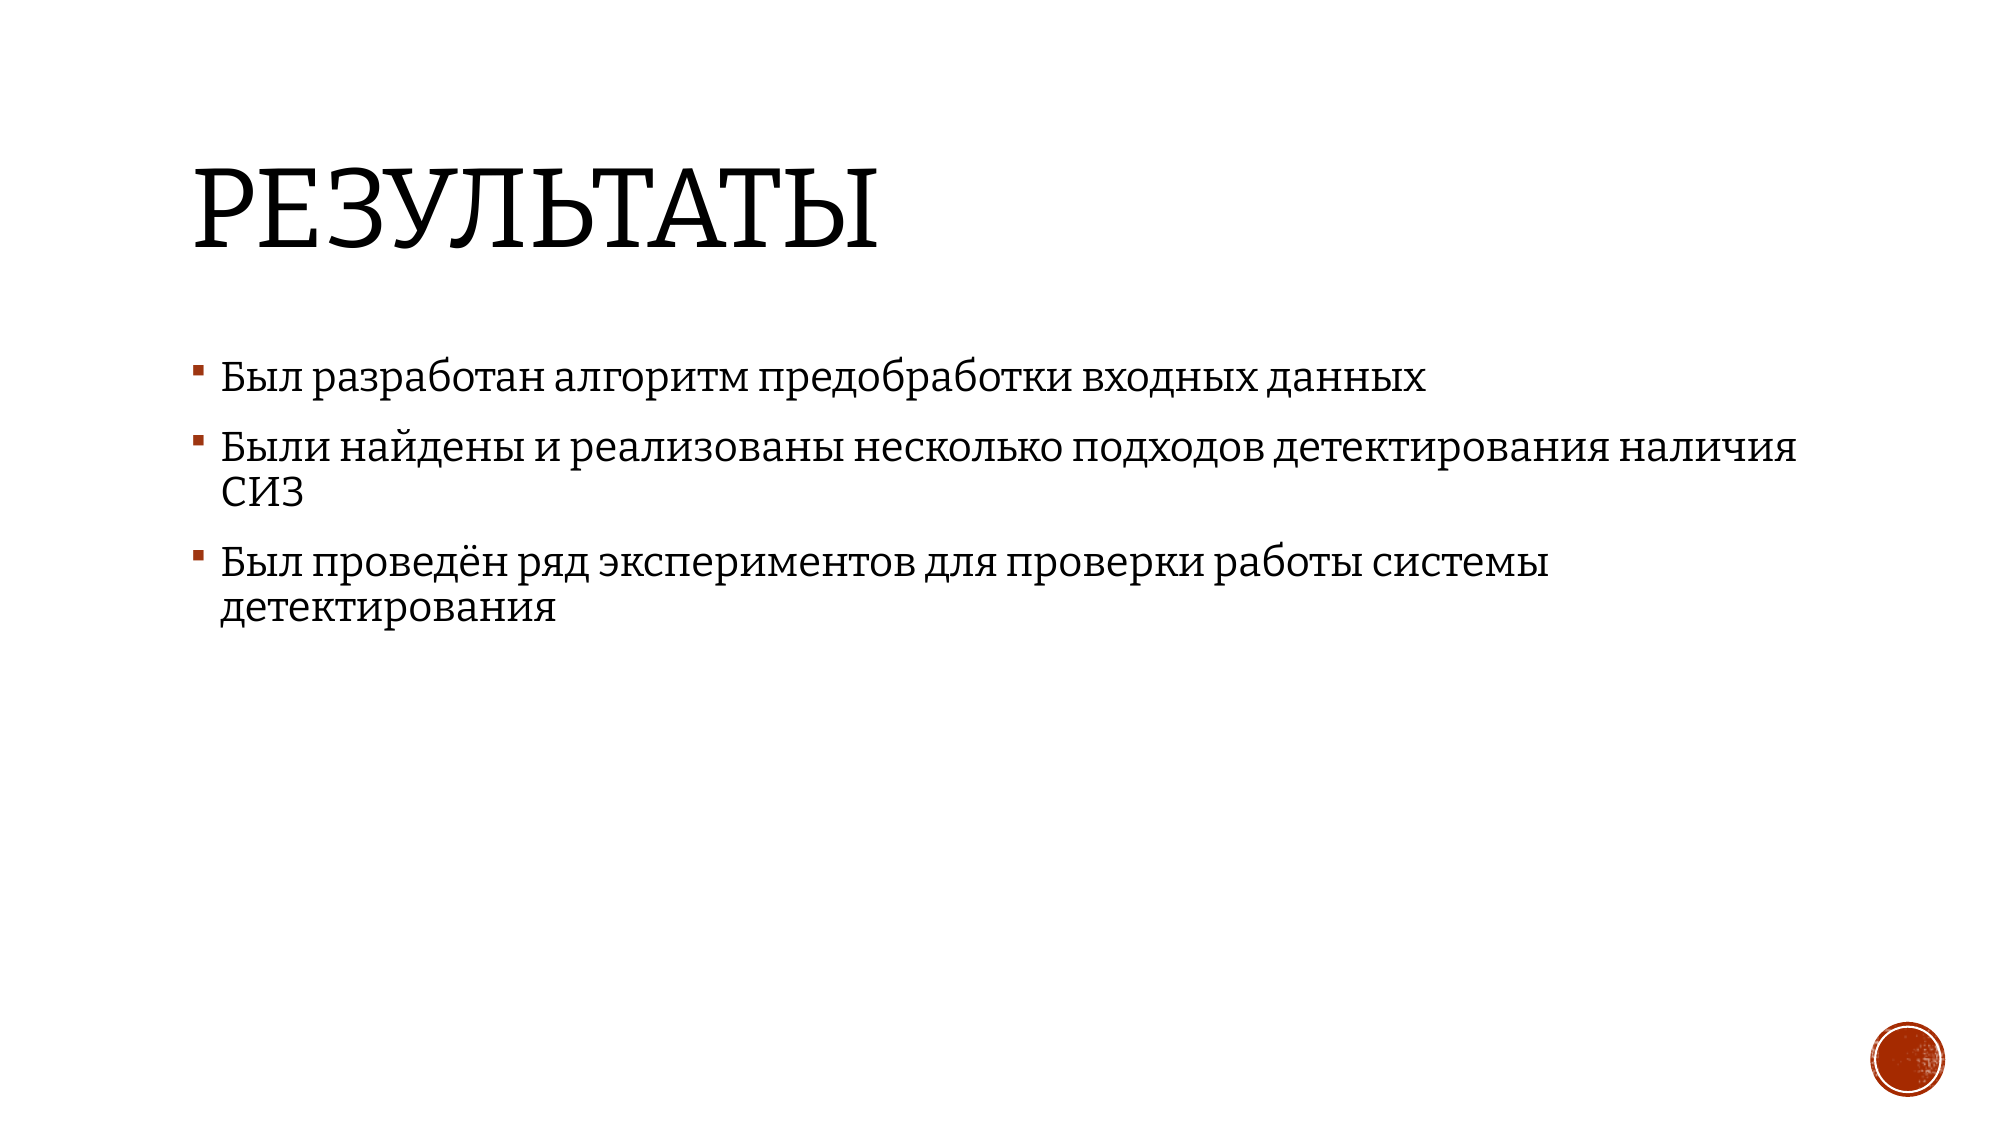

# Результаты
Был разработан алгоритм предобработки входных данных
Были найдены и реализованы несколько подходов детектирования наличия СИЗ
Был проведён ряд экспериментов для проверки работы системы детектирования